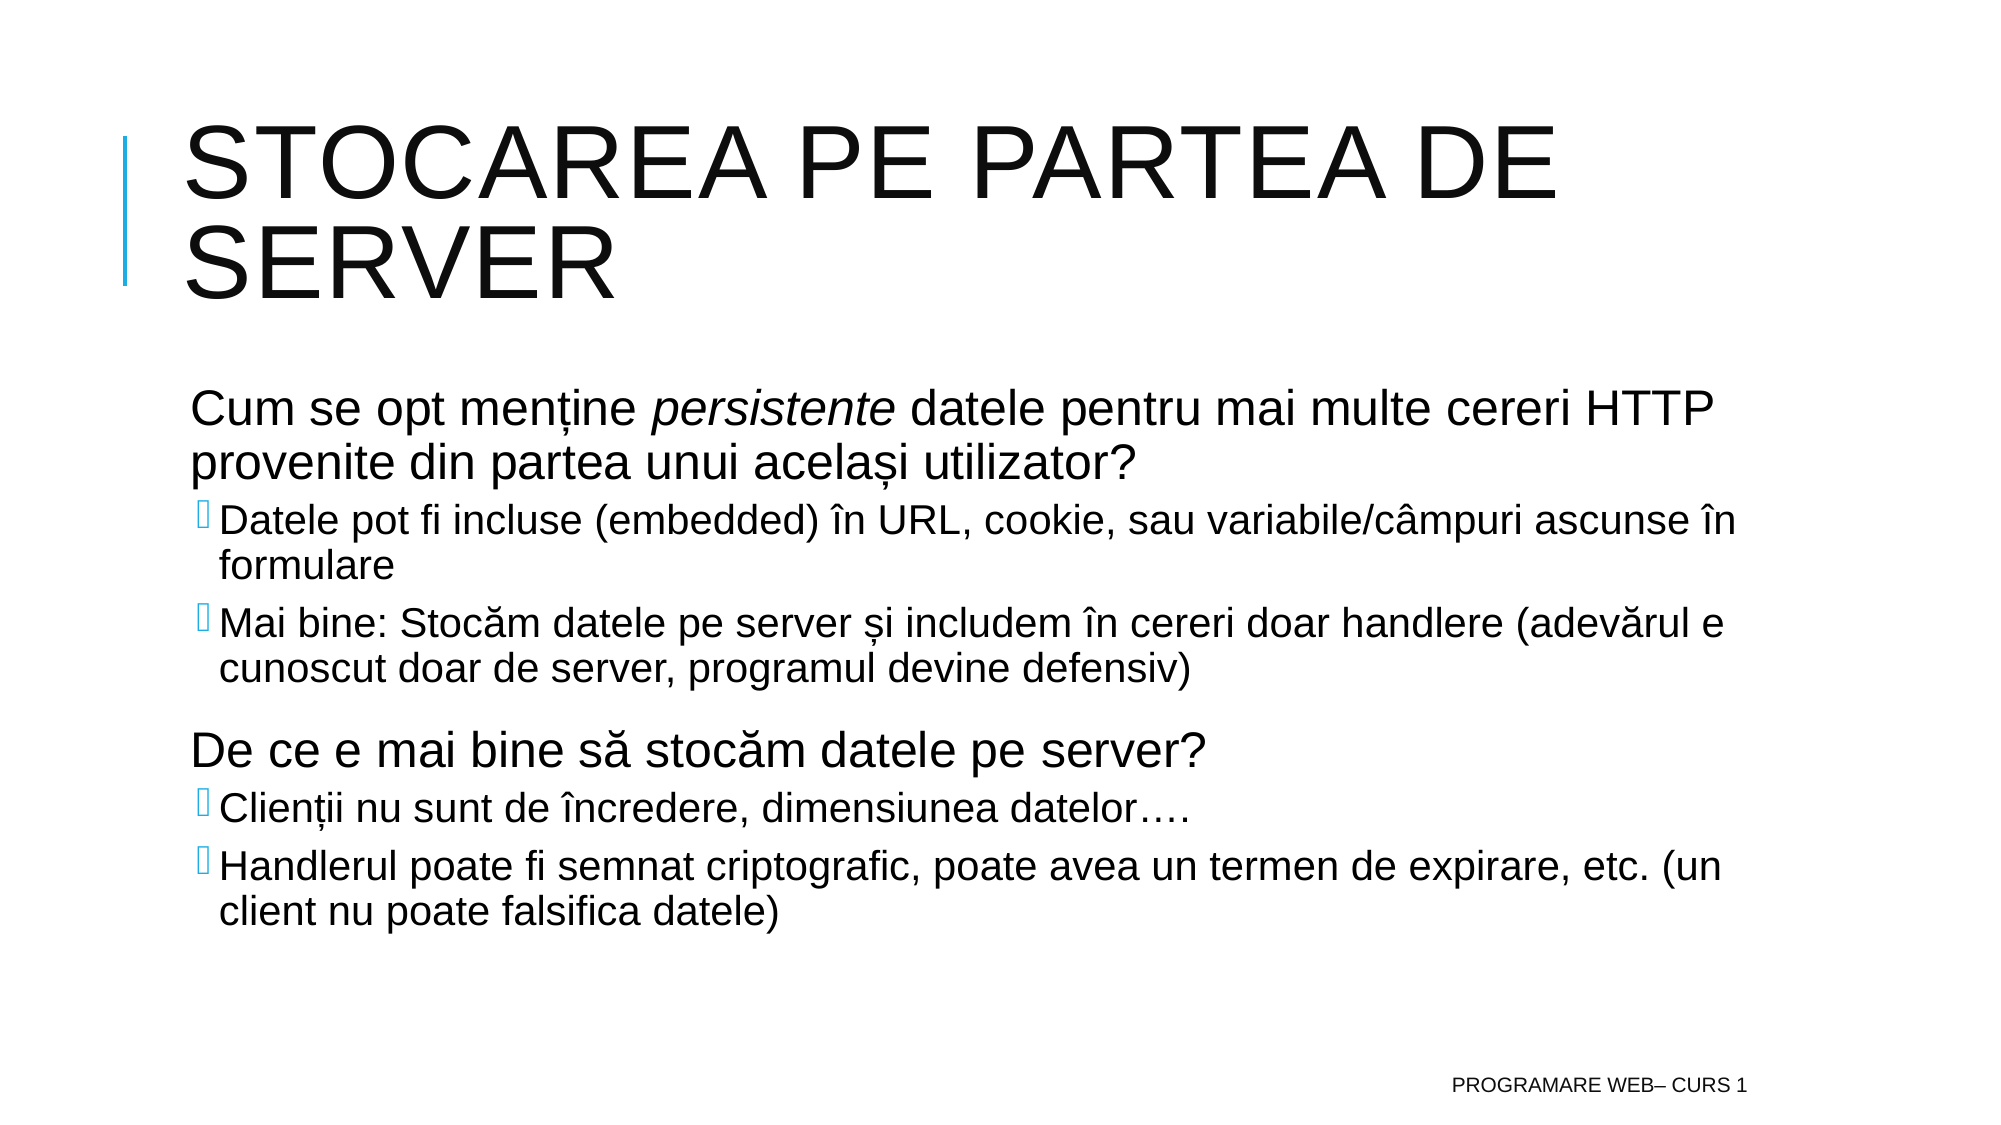

# Stocarea pe partea de server
Cum se opt menține persistente datele pentru mai multe cereri HTTP provenite din partea unui același utilizator?
Datele pot fi incluse (embedded) în URL, cookie, sau variabile/câmpuri ascunse în formulare
Mai bine: Stocăm datele pe server și includem în cereri doar handlere (adevărul e cunoscut doar de server, programul devine defensiv)
De ce e mai bine să stocăm datele pe server?
Clienții nu sunt de încredere, dimensiunea datelor….
Handlerul poate fi semnat criptografic, poate avea un termen de expirare, etc. (un client nu poate falsifica datele)

25.02.2010
Programare Web– Curs 1
54